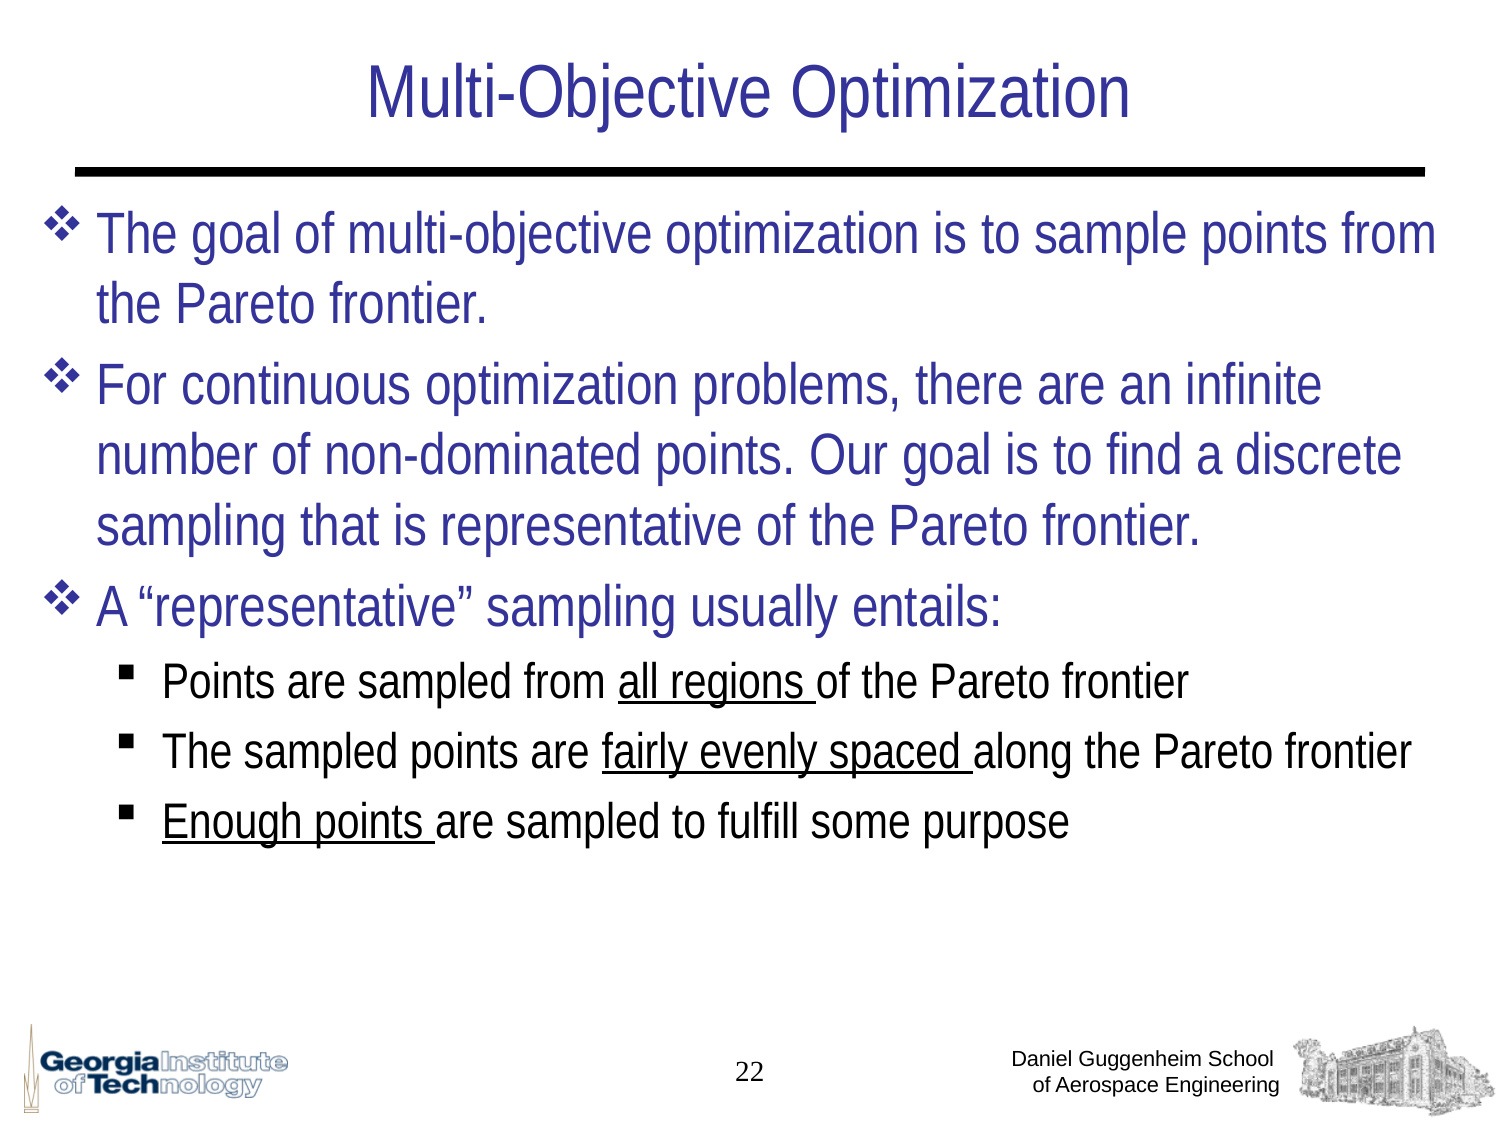

# Multi-Objective Optimization
The goal of multi-objective optimization is to sample points from the Pareto frontier.
For continuous optimization problems, there are an infinite number of non-dominated points. Our goal is to find a discrete sampling that is representative of the Pareto frontier.
A “representative” sampling usually entails:
Points are sampled from all regions of the Pareto frontier
The sampled points are fairly evenly spaced along the Pareto frontier
Enough points are sampled to fulfill some purpose